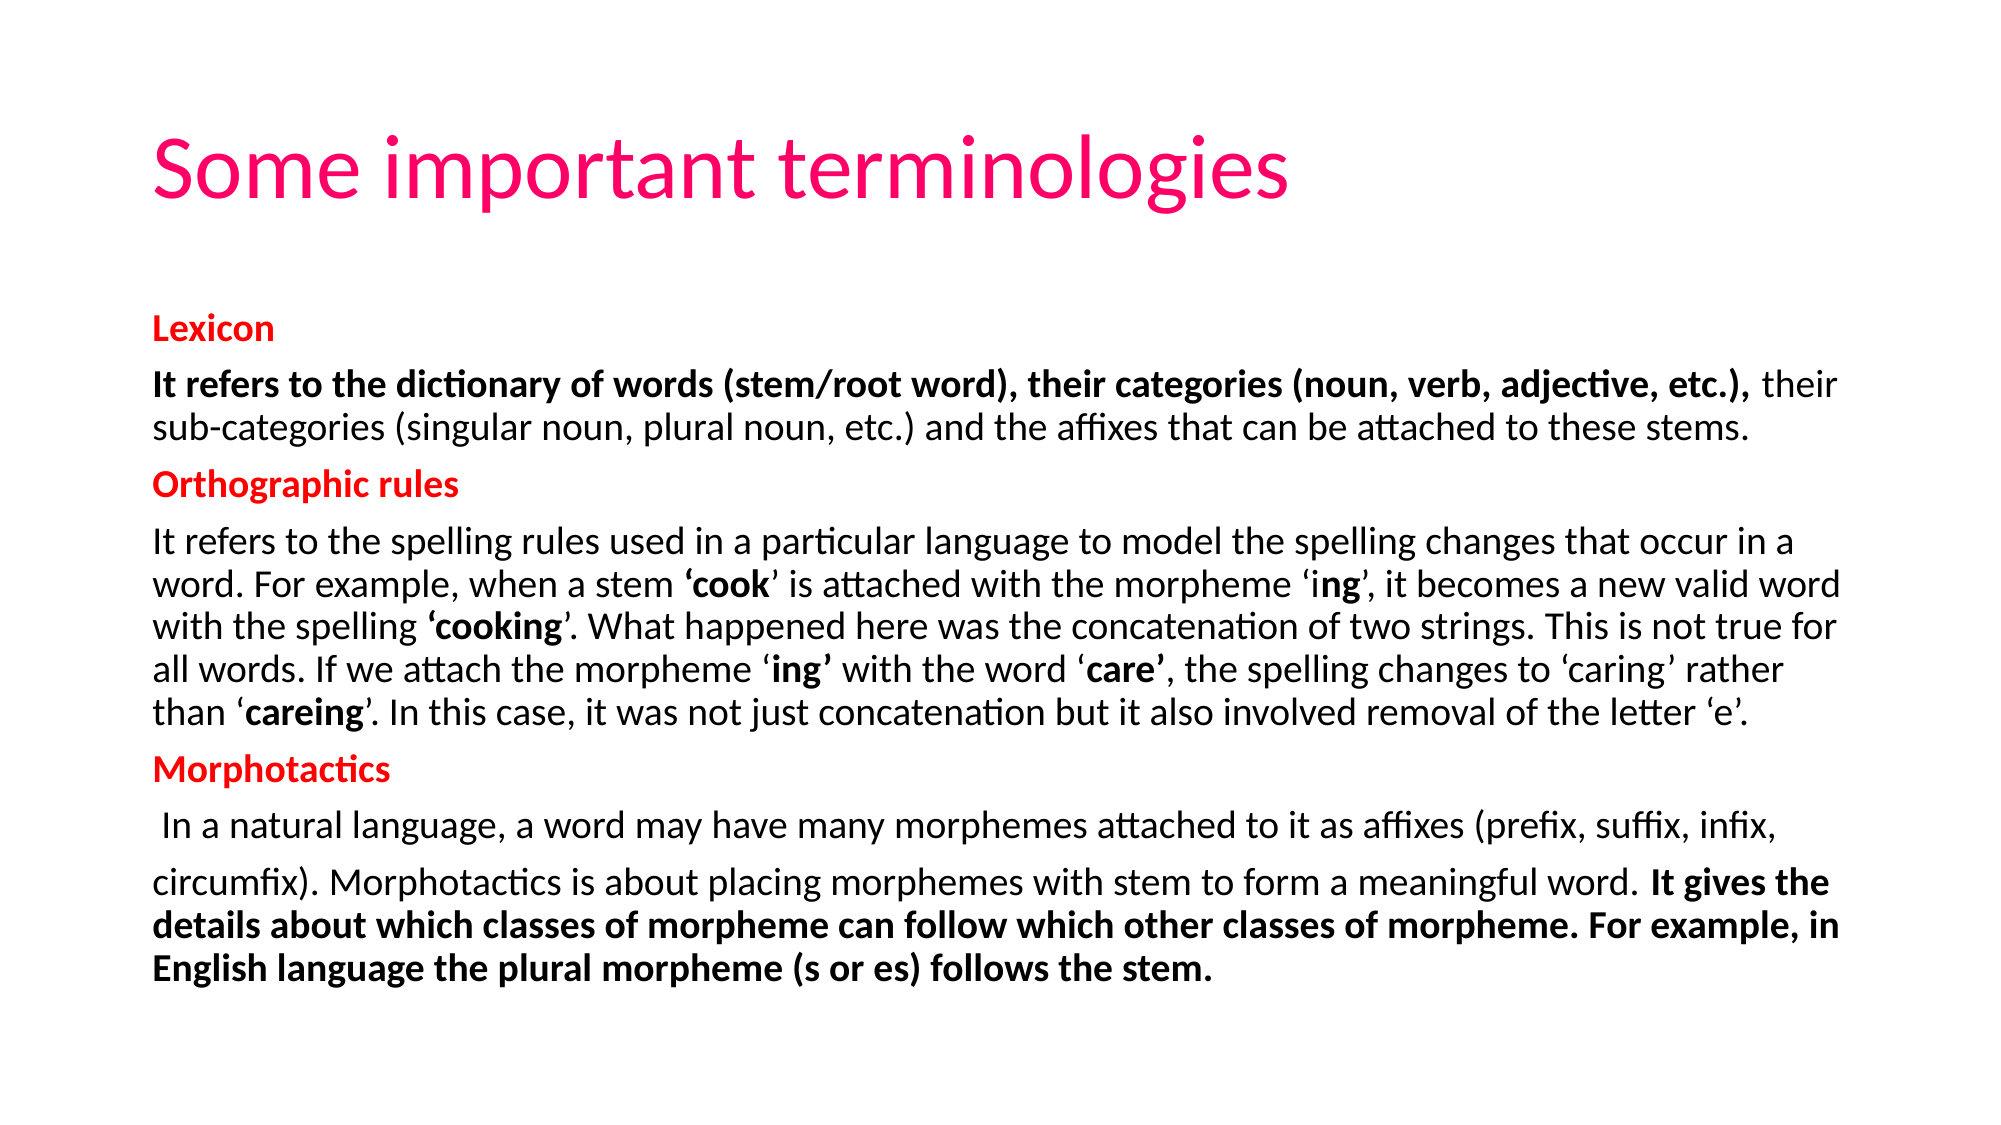

# Some important terminologies
Lexicon
It refers to the dictionary of words (stem/root word), their categories (noun, verb, adjective, etc.), their sub-categories (singular noun, plural noun, etc.) and the affixes that can be attached to these stems.
Orthographic rules
It refers to the spelling rules used in a particular language to model the spelling changes that occur in a word. For example, when a stem ‘cook’ is attached with the morpheme ‘ing’, it becomes a new valid word with the spelling ‘cooking’. What happened here was the concatenation of two strings. This is not true for all words. If we attach the morpheme ‘ing’ with the word ‘care’, the spelling changes to ‘caring’ rather than ‘careing’. In this case, it was not just concatenation but it also involved removal of the letter ‘e’.
Morphotactics
 In a natural language, a word may have many morphemes attached to it as affixes (prefix, suffix, infix,
circumfix). Morphotactics is about placing morphemes with stem to form a meaningful word. It gives the details about which classes of morpheme can follow which other classes of morpheme. For example, in English language the plural morpheme (s or es) follows the stem.